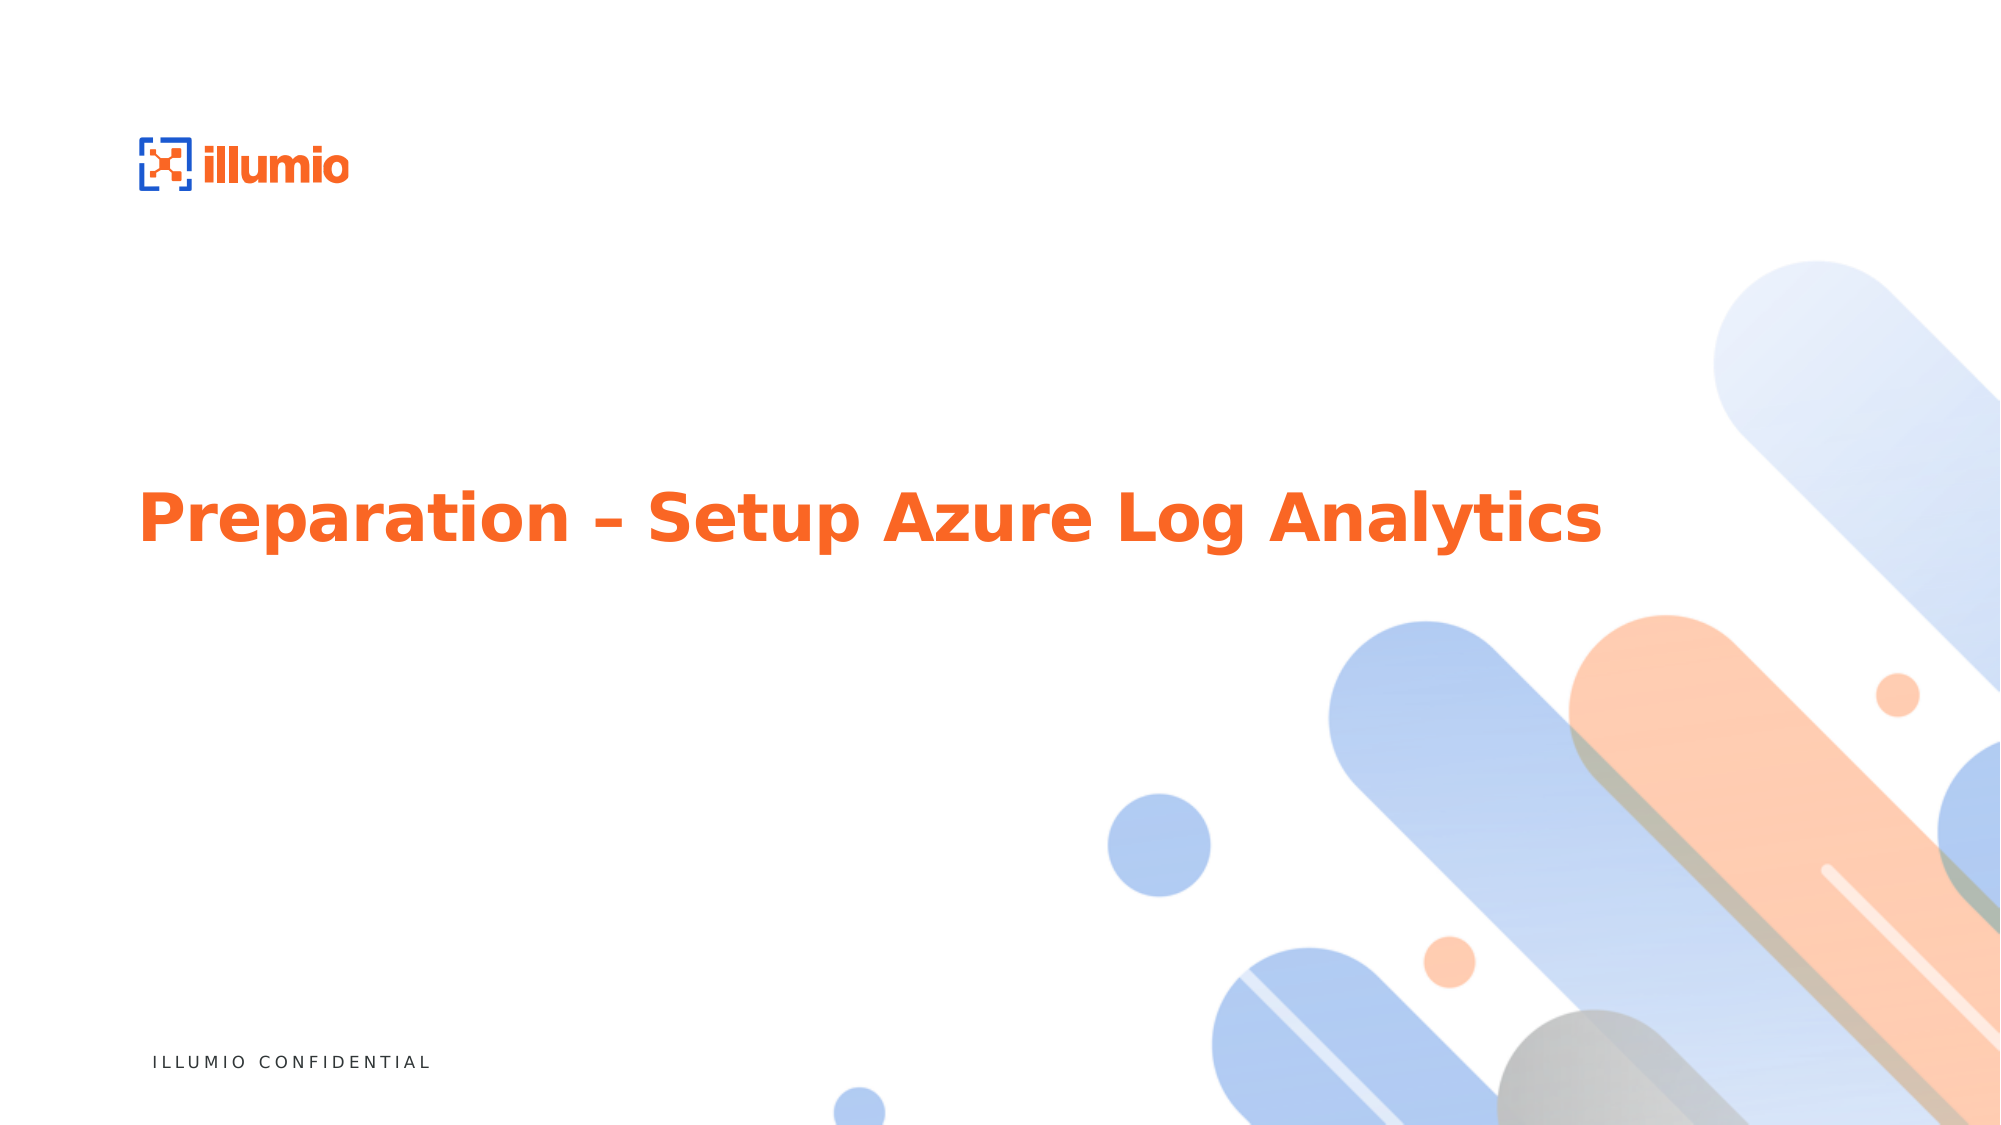

# Preparation – Setup Azure Log Analytics